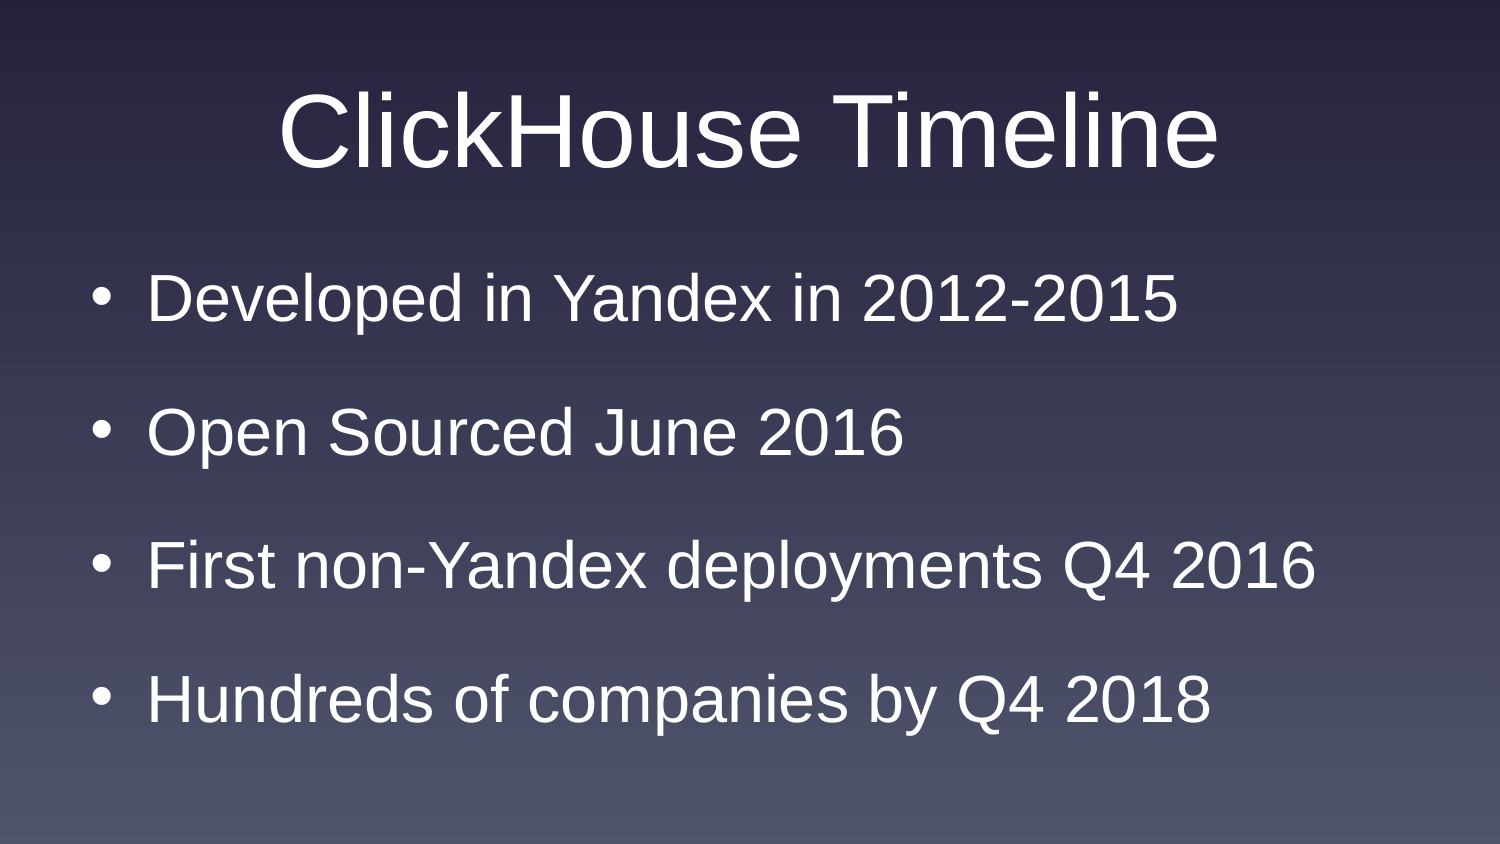

# ClickHouse Timeline
Developed in Yandex in 2012-2015
Open Sourced June 2016
First non-Yandex deployments Q4 2016
Hundreds of companies by Q4 2018